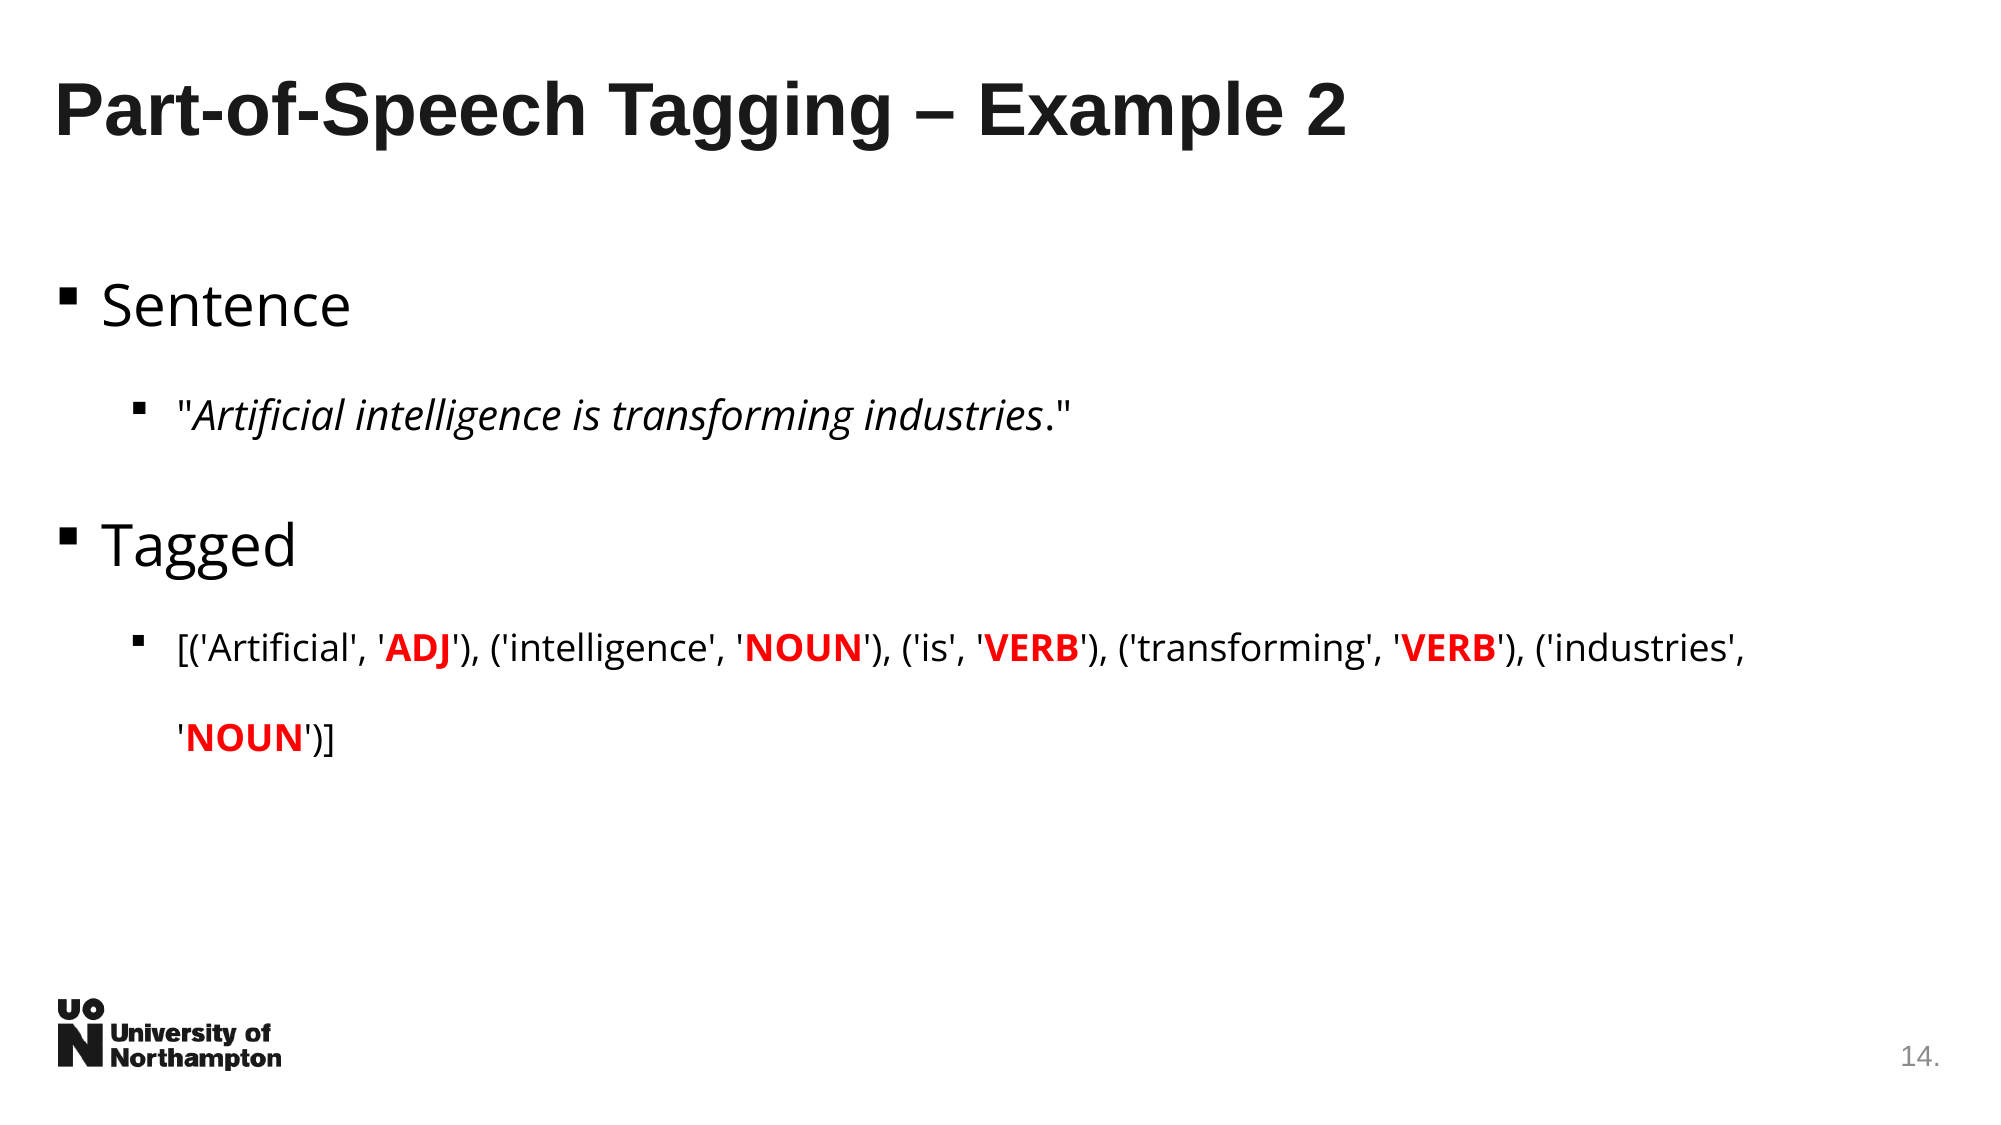

# Part-of-Speech Tagging – Example 2
Sentence
"Artificial intelligence is transforming industries."
Tagged
[('Artificial', 'ADJ'), ('intelligence', 'NOUN'), ('is', 'VERB'), ('transforming', 'VERB'), ('industries', 'NOUN')]
14.